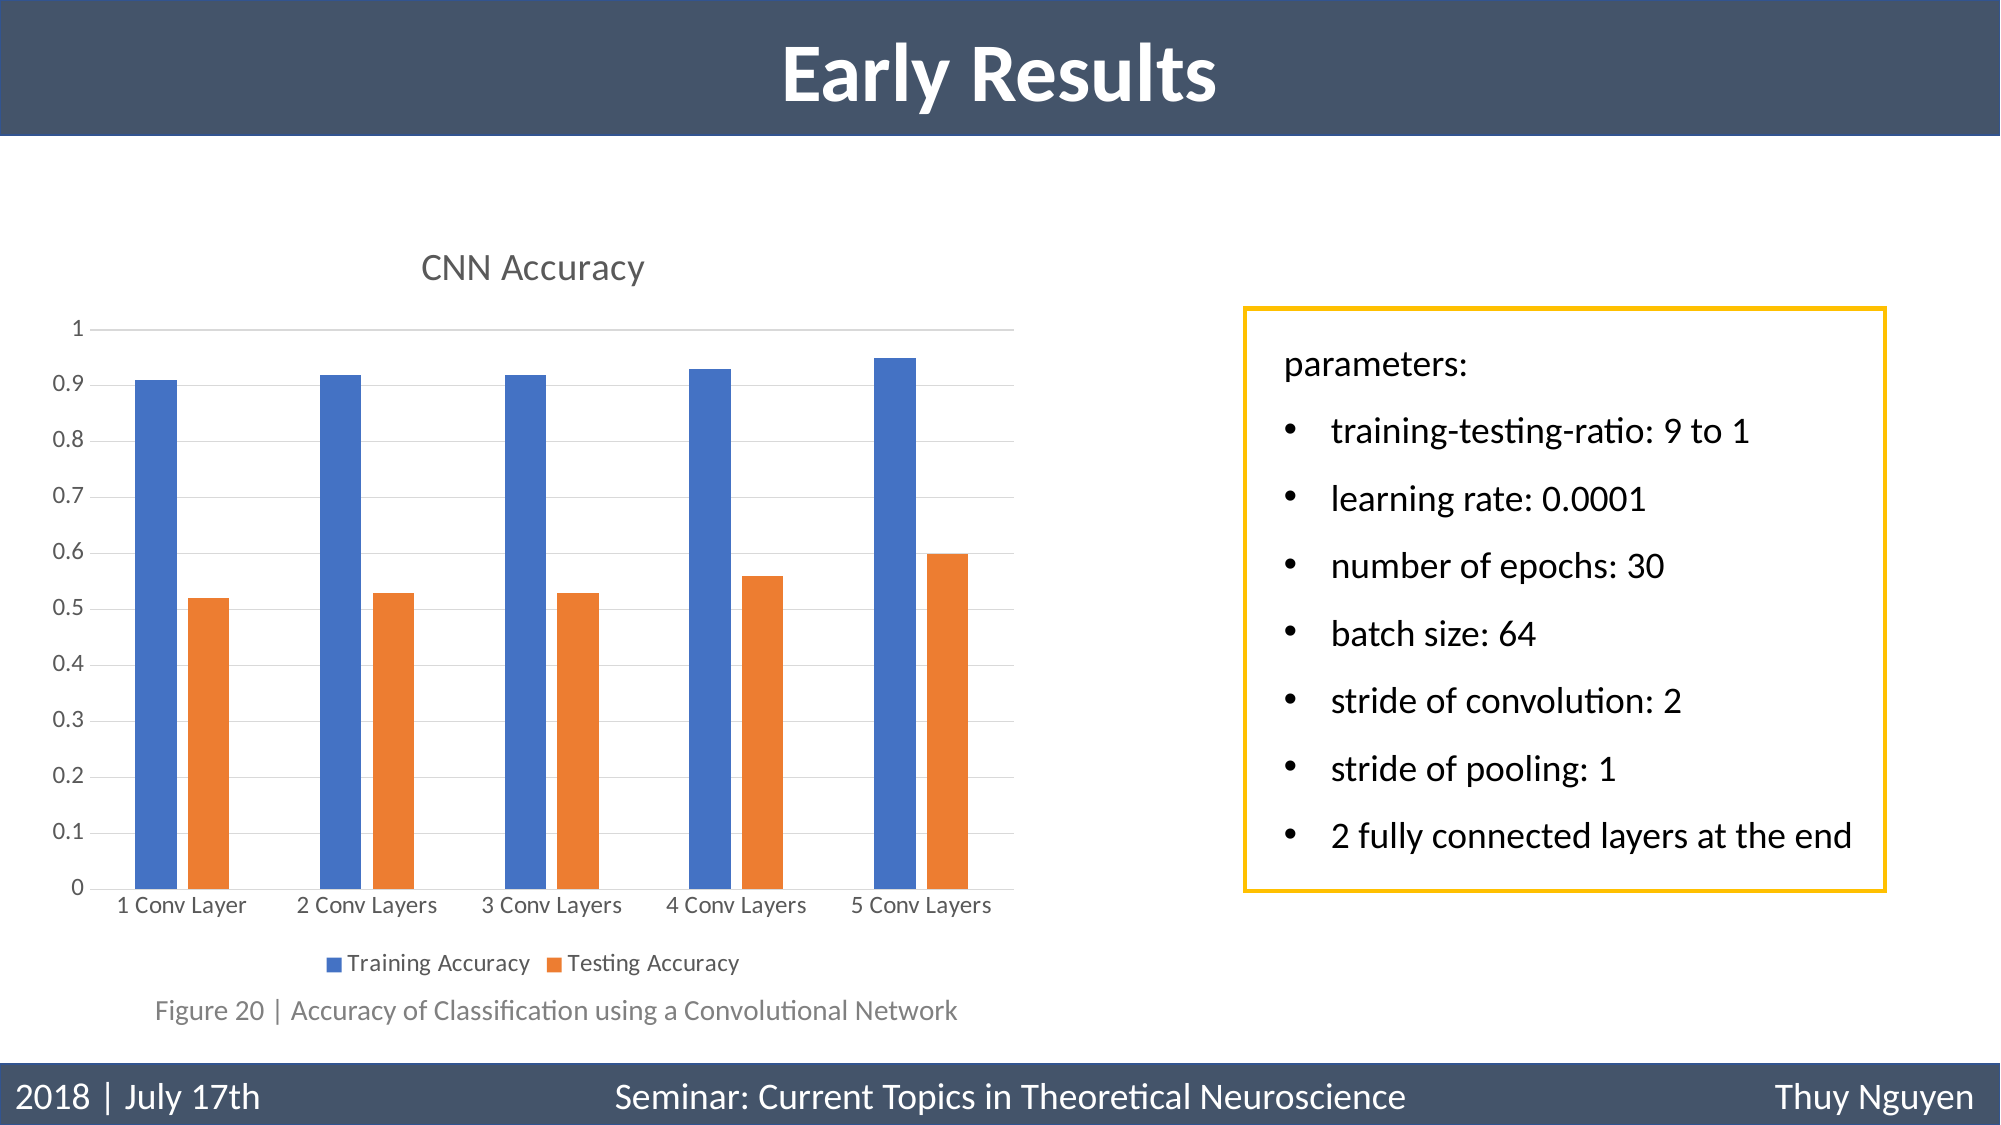

Early Results

### Chart: CNN Accuracy

| Category | Training Accuracy | Testing Accuracy |
|---|---|---|
| 1 Conv Layer | 0.91 | 0.52 |
| 2 Conv Layers | 0.92 | 0.53 |
| 3 Conv Layers | 0.92 | 0.53 |
| 4 Conv Layers | 0.93 | 0.56 |
| 5 Conv Layers | 0.95 | 0.6 |
parameters:
training-testing-ratio: 9 to 1
learning rate: 0.0001
number of epochs: 30
batch size: 64
stride of convolution: 2
stride of pooling: 1
2 fully connected layers at the end
Figure 20 | Accuracy of Classification using a Convolutional Network

2018 | July 17th			Seminar: Current Topics in Theoretical Neuroscience		             Thuy Nguyen